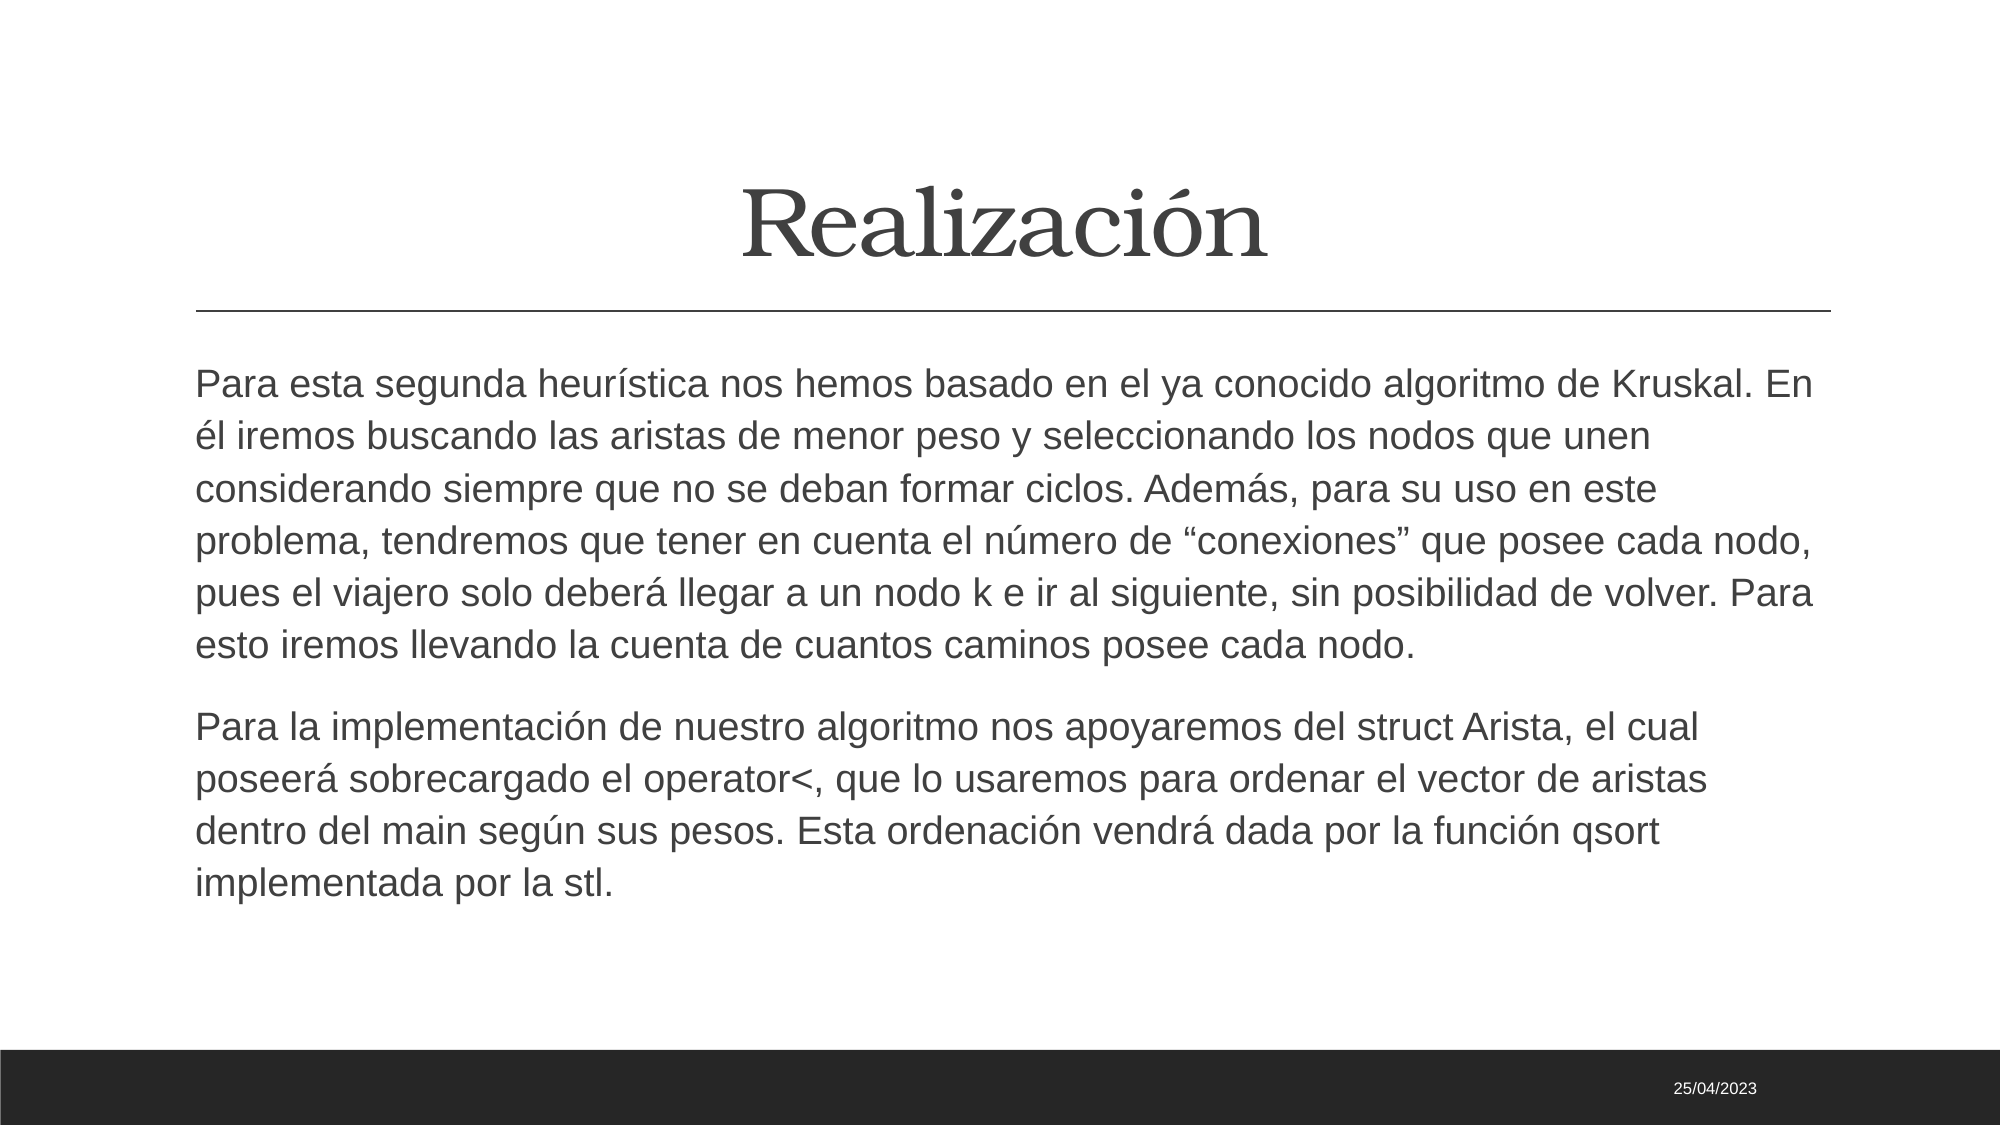

# Realización
Para esta segunda heurística nos hemos basado en el ya conocido algoritmo de Kruskal. En él iremos buscando las aristas de menor peso y seleccionando los nodos que unen considerando siempre que no se deban formar ciclos. Además, para su uso en este problema, tendremos que tener en cuenta el número de “conexiones” que posee cada nodo, pues el viajero solo deberá llegar a un nodo k e ir al siguiente, sin posibilidad de volver. Para esto iremos llevando la cuenta de cuantos caminos posee cada nodo.
Para la implementación de nuestro algoritmo nos apoyaremos del struct Arista, el cual poseerá sobrecargado el operator<, que lo usaremos para ordenar el vector de aristas dentro del main según sus pesos. Esta ordenación vendrá dada por la función qsort implementada por la stl.
25/04/2023